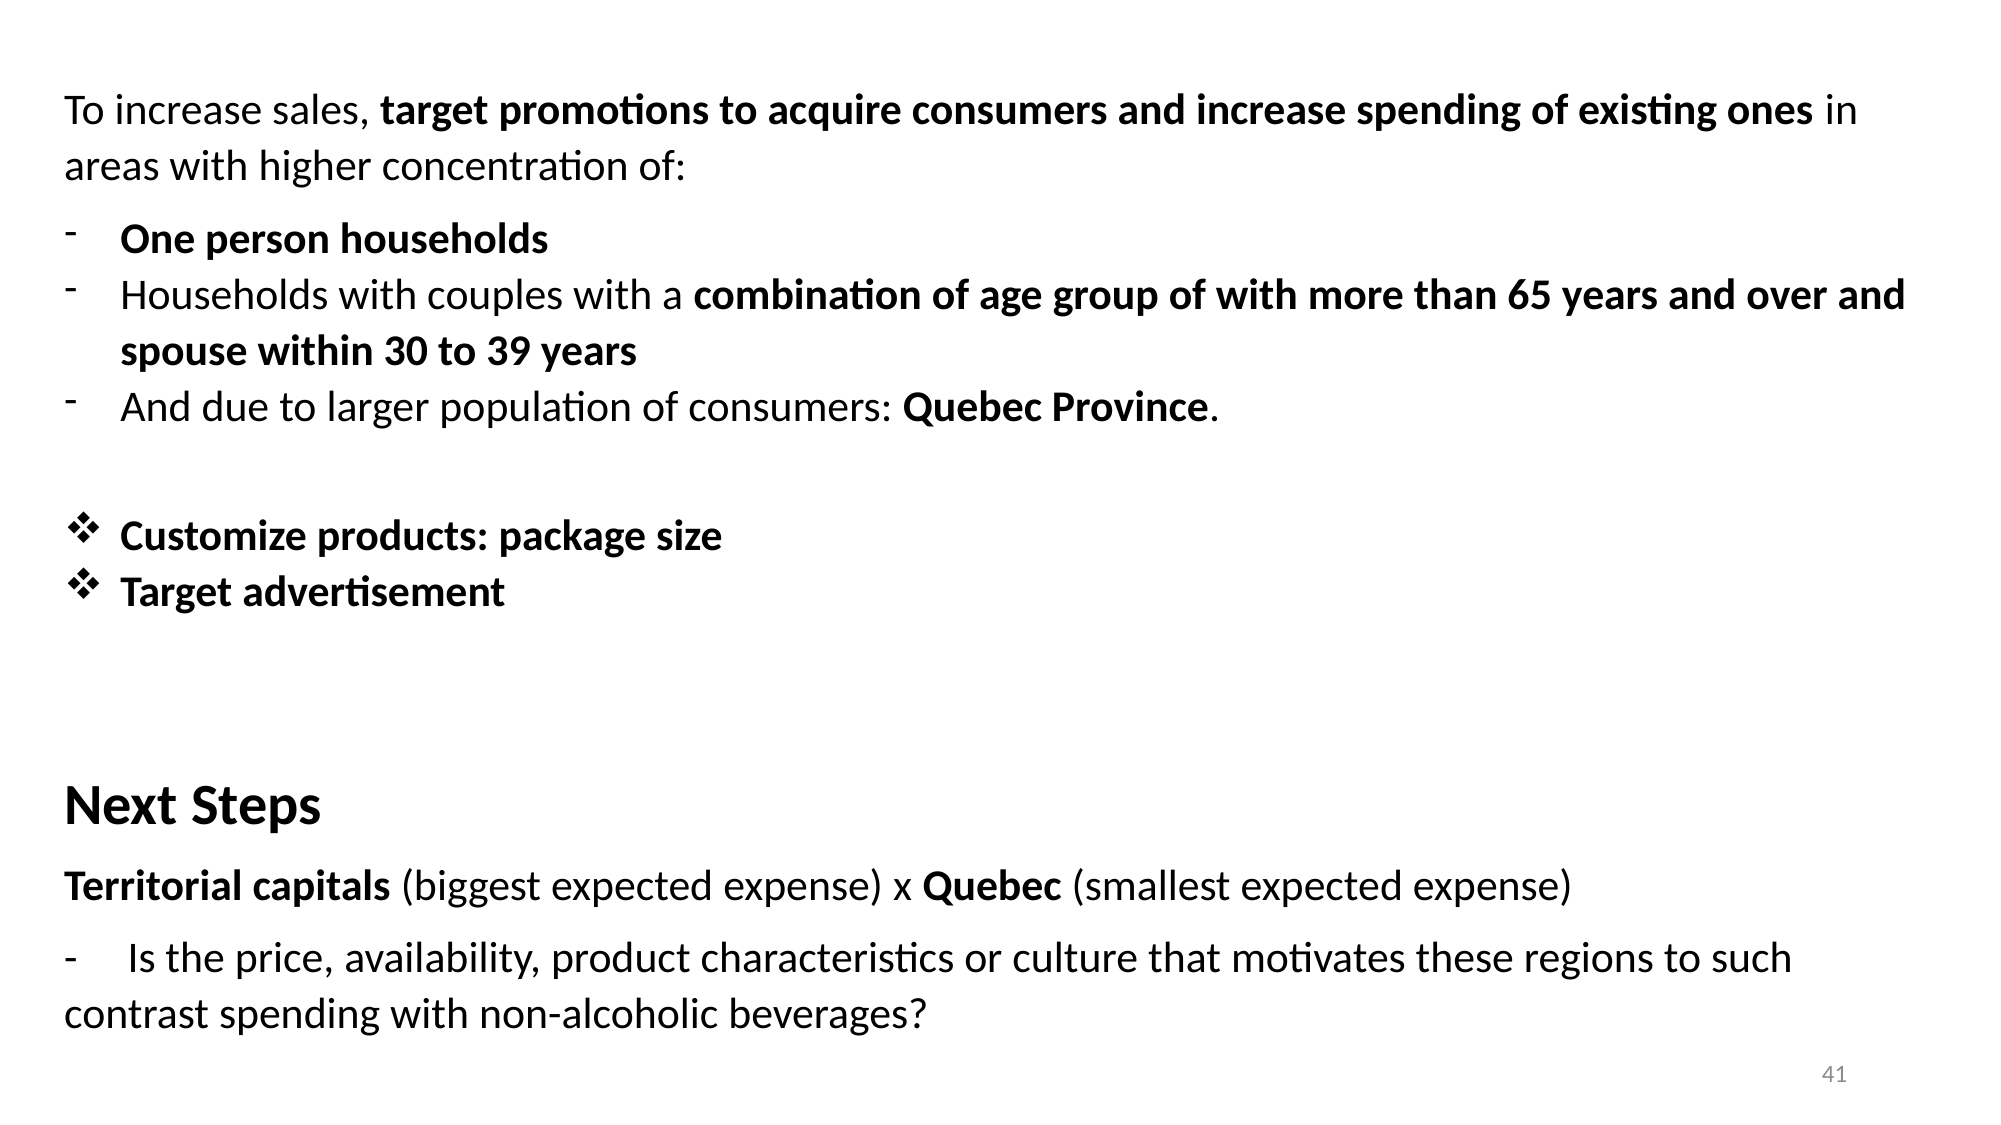

To increase sales, target promotions to acquire consumers and increase spending of existing ones in areas with higher concentration of:
One person households
Households with couples with a combination of age group of with more than 65 years and over and spouse within 30 to 39 years
And due to larger population of consumers: Quebec Province.

Customize products: package size
Target advertisement

Next Steps
Territorial capitals (biggest expected expense) x Quebec (smallest expected expense)
-     Is the price, availability, product characteristics or culture that motivates these regions to such contrast spending with non-alcoholic beverages?
41